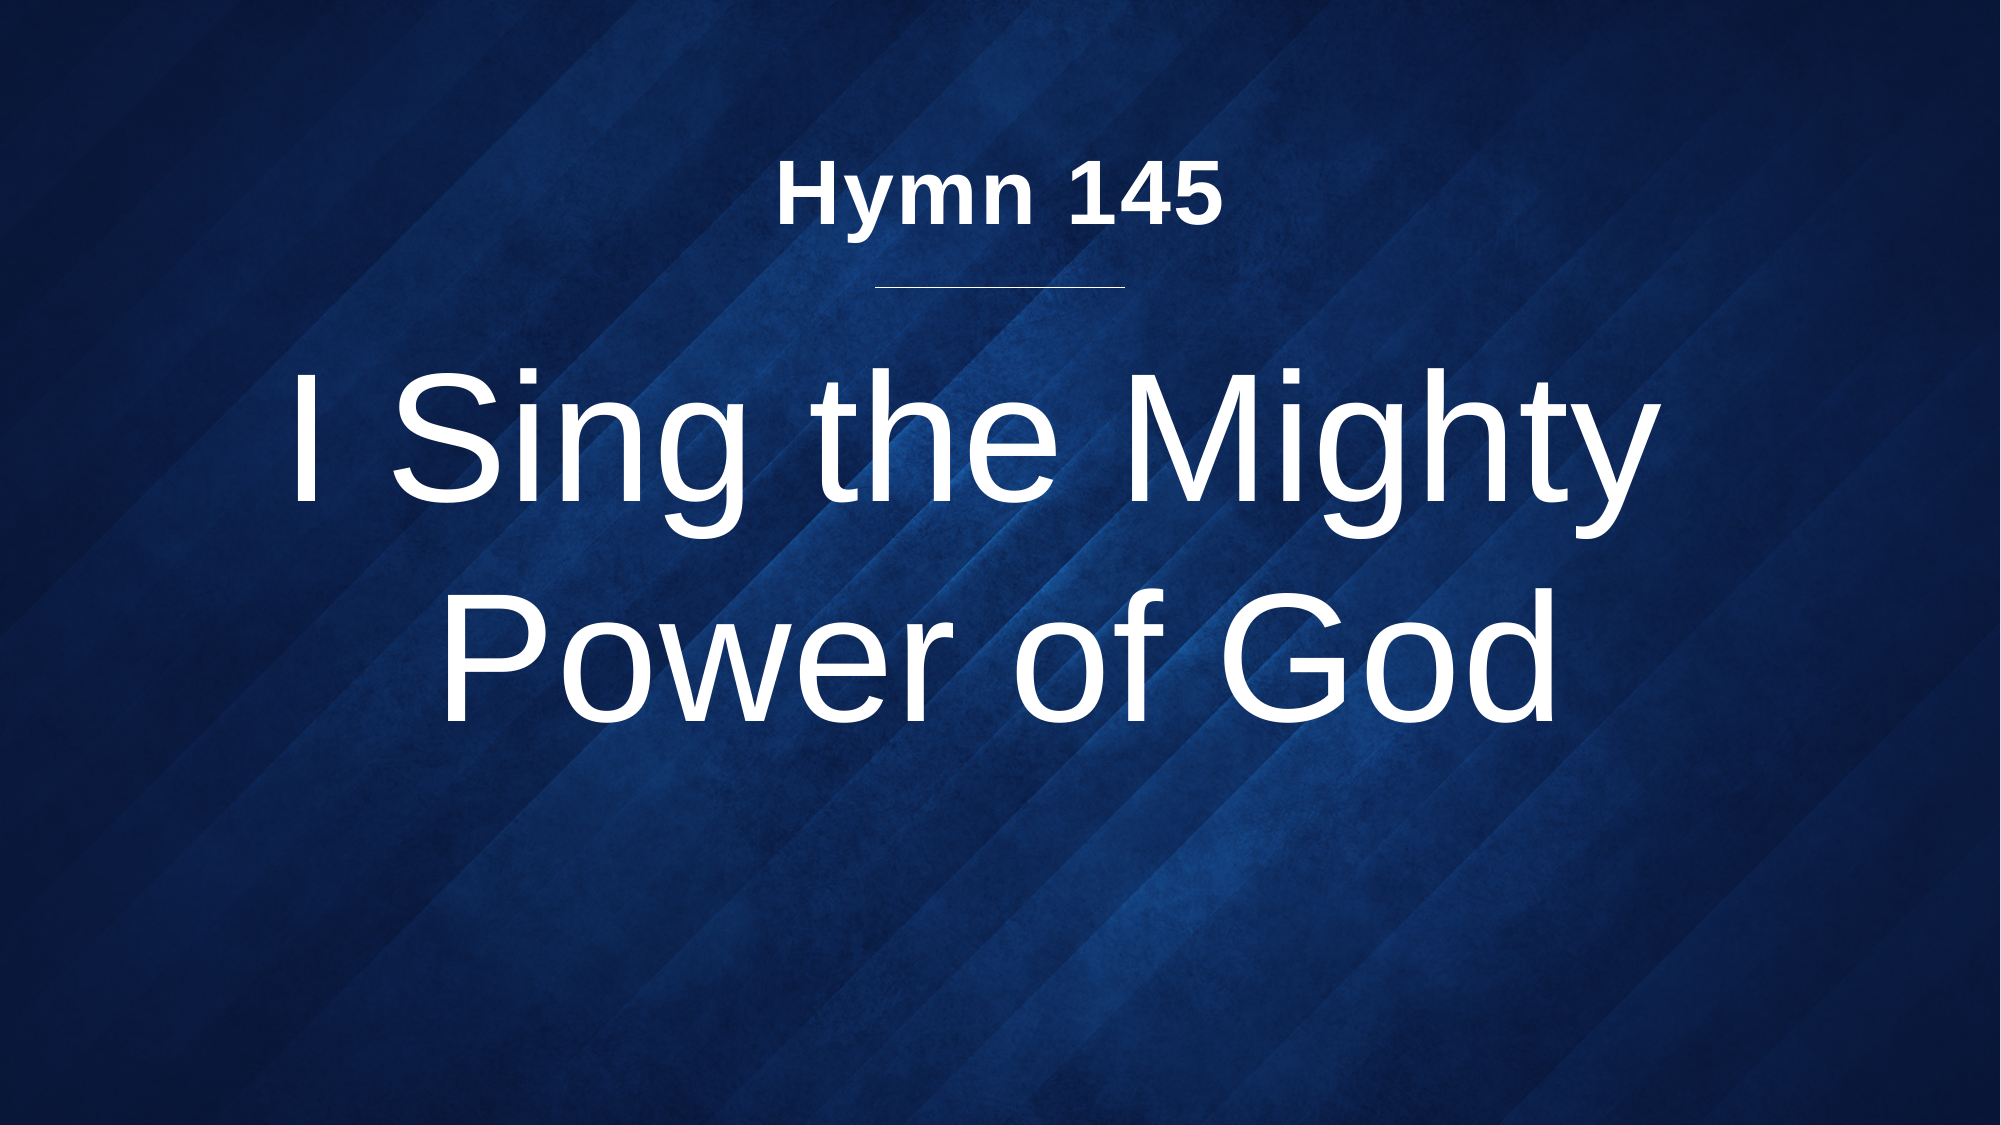

Hymn 145
# I Sing the Mighty Power of God